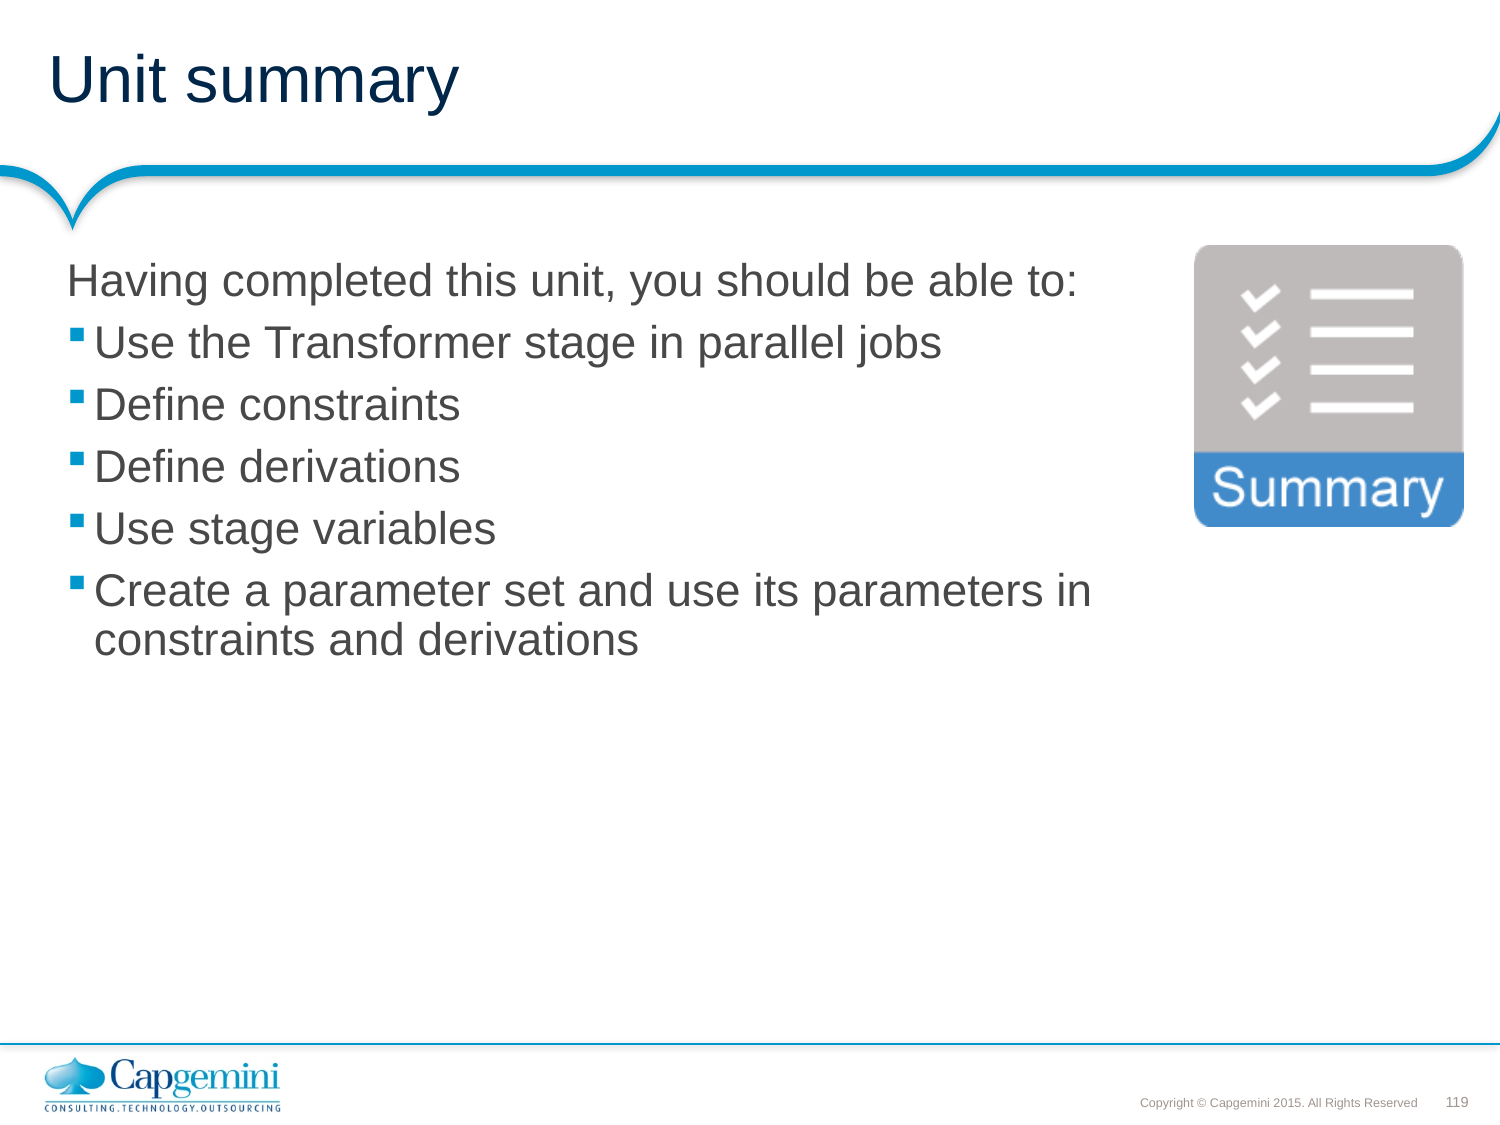

# Unit summary
Having completed this unit, you should be able to:
Use the Transformer stage in parallel jobs
Define constraints
Define derivations
Use stage variables
Create a parameter set and use its parameters in constraints and derivations